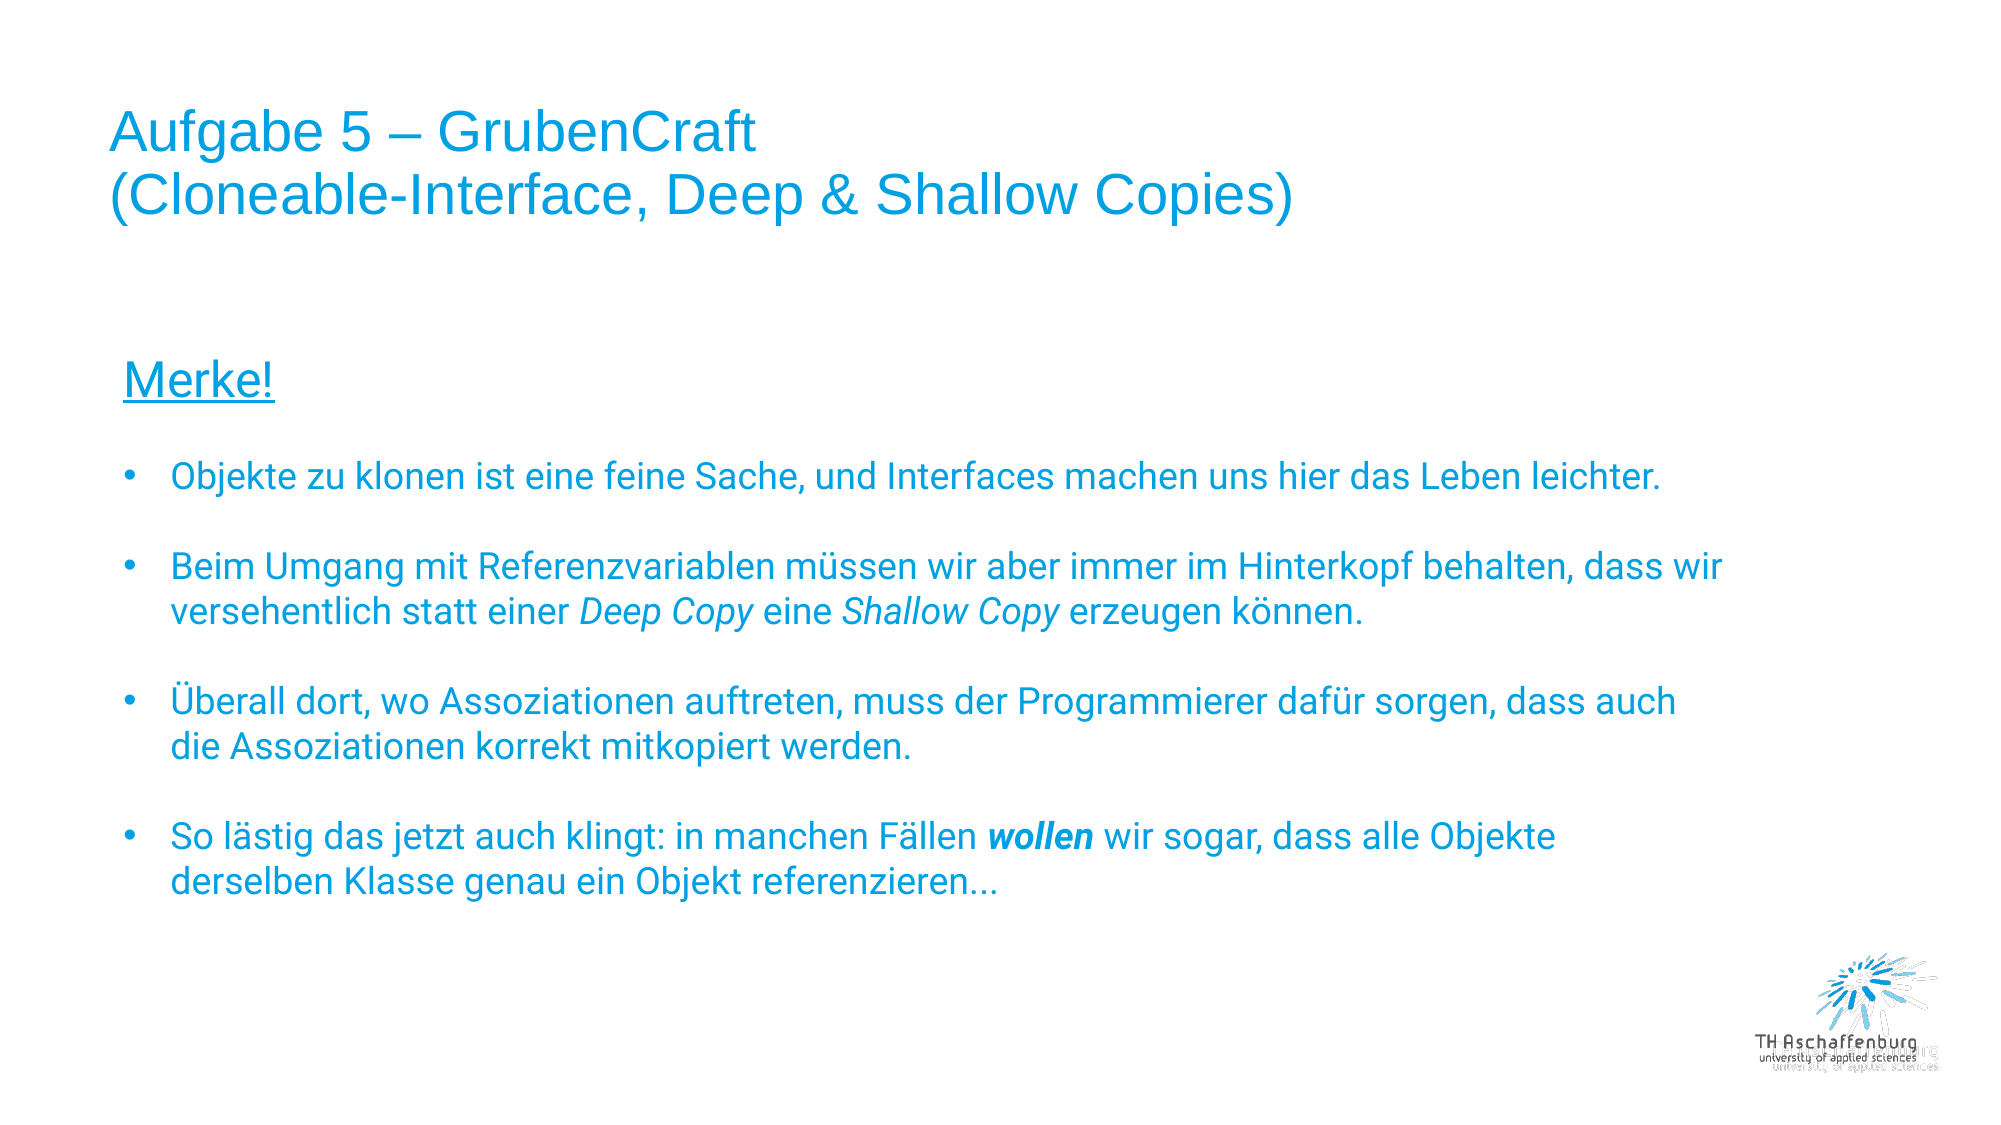

# Aufgabe 5 – GrubenCraft (Cloneable-Interface, Deep & Shallow Copies)
Merke!

Objekte zu klonen ist eine feine Sache, und Interfaces machen uns hier das Leben leichter.

Beim Umgang mit Referenzvariablen müssen wir aber immer im Hinterkopf behalten, dass wir versehentlich statt einer Deep Copy eine Shallow Copy erzeugen können.

Überall dort, wo Assoziationen auftreten, muss der Programmierer dafür sorgen, dass auch die Assoziationen korrekt mitkopiert werden.

So lästig das jetzt auch klingt: in manchen Fällen wollen wir sogar, dass alle Objekte derselben Klasse genau ein Objekt referenzieren...